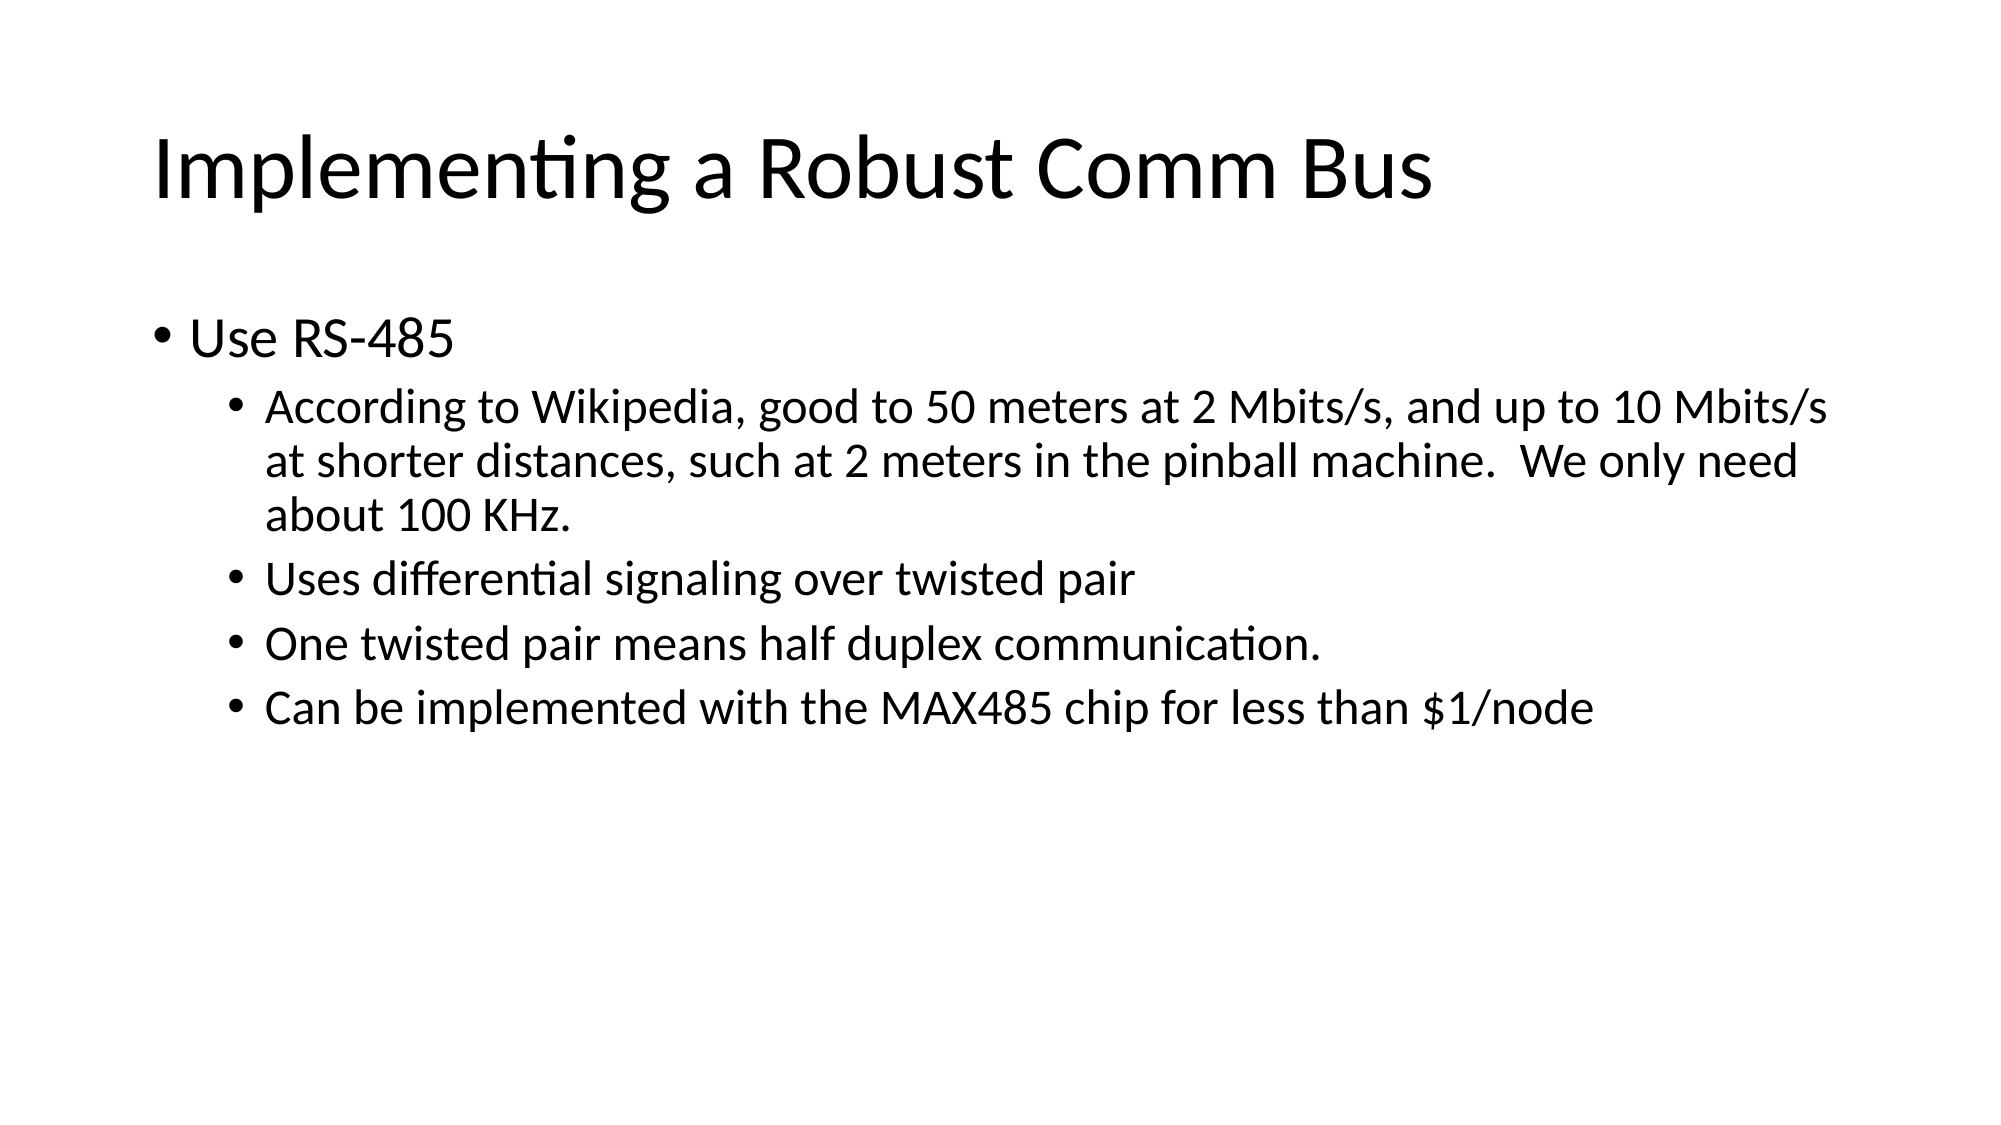

# Implementing a Robust Comm Bus
Use RS-485
According to Wikipedia, good to 50 meters at 2 Mbits/s, and up to 10 Mbits/s at shorter distances, such at 2 meters in the pinball machine.  We only need about 100 KHz.
Uses differential signaling over twisted pair
One twisted pair means half duplex communication.
Can be implemented with the MAX485 chip for less than $1/node